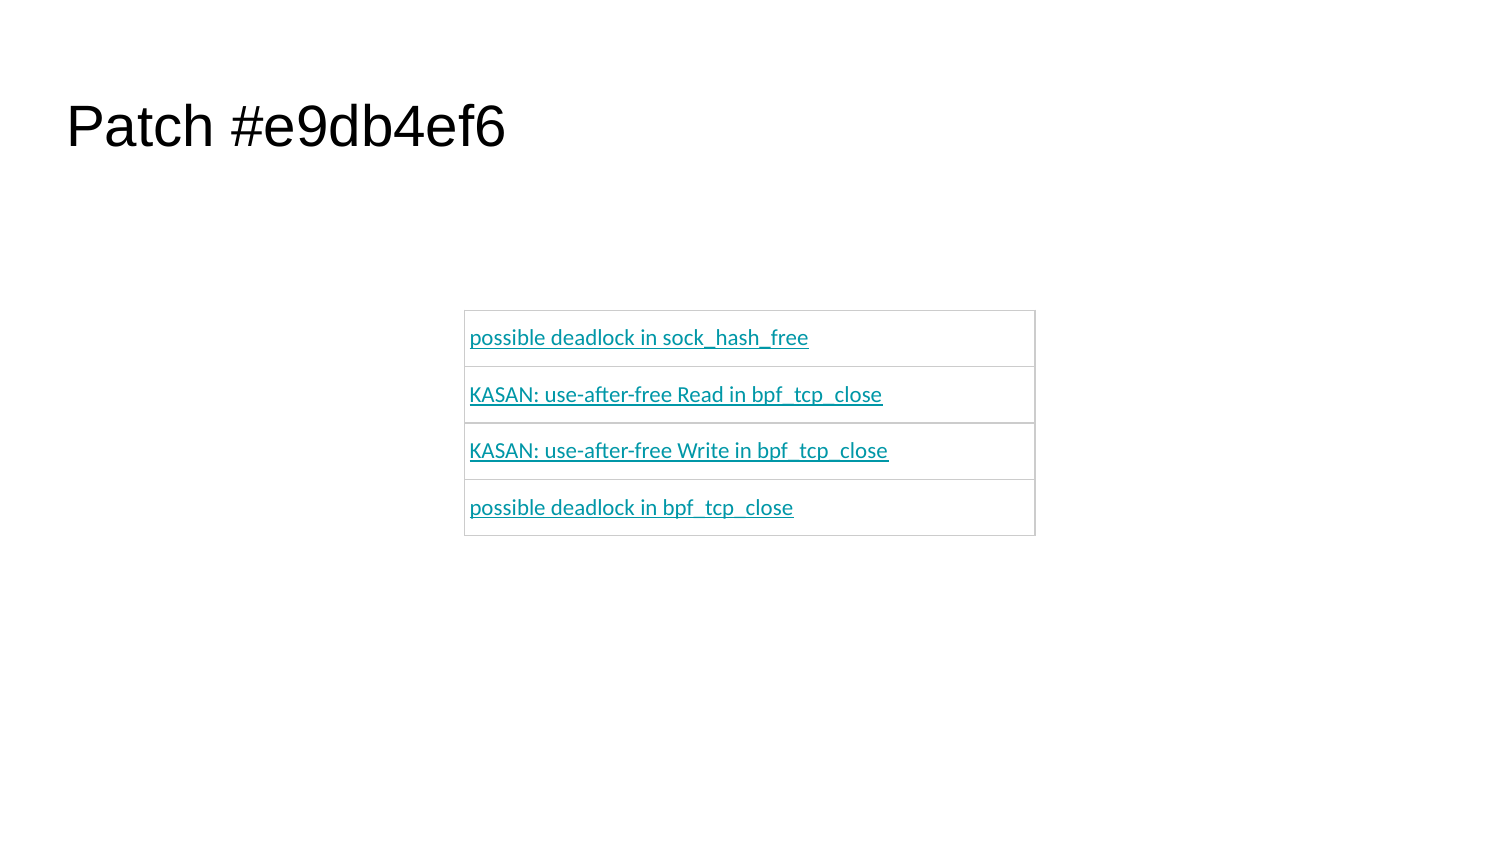

# Patch #e9db4ef6
| possible deadlock in sock\_hash\_free |
| --- |
| KASAN: use-after-free Read in bpf\_tcp\_close |
| KASAN: use-after-free Write in bpf\_tcp\_close |
| possible deadlock in bpf\_tcp\_close |